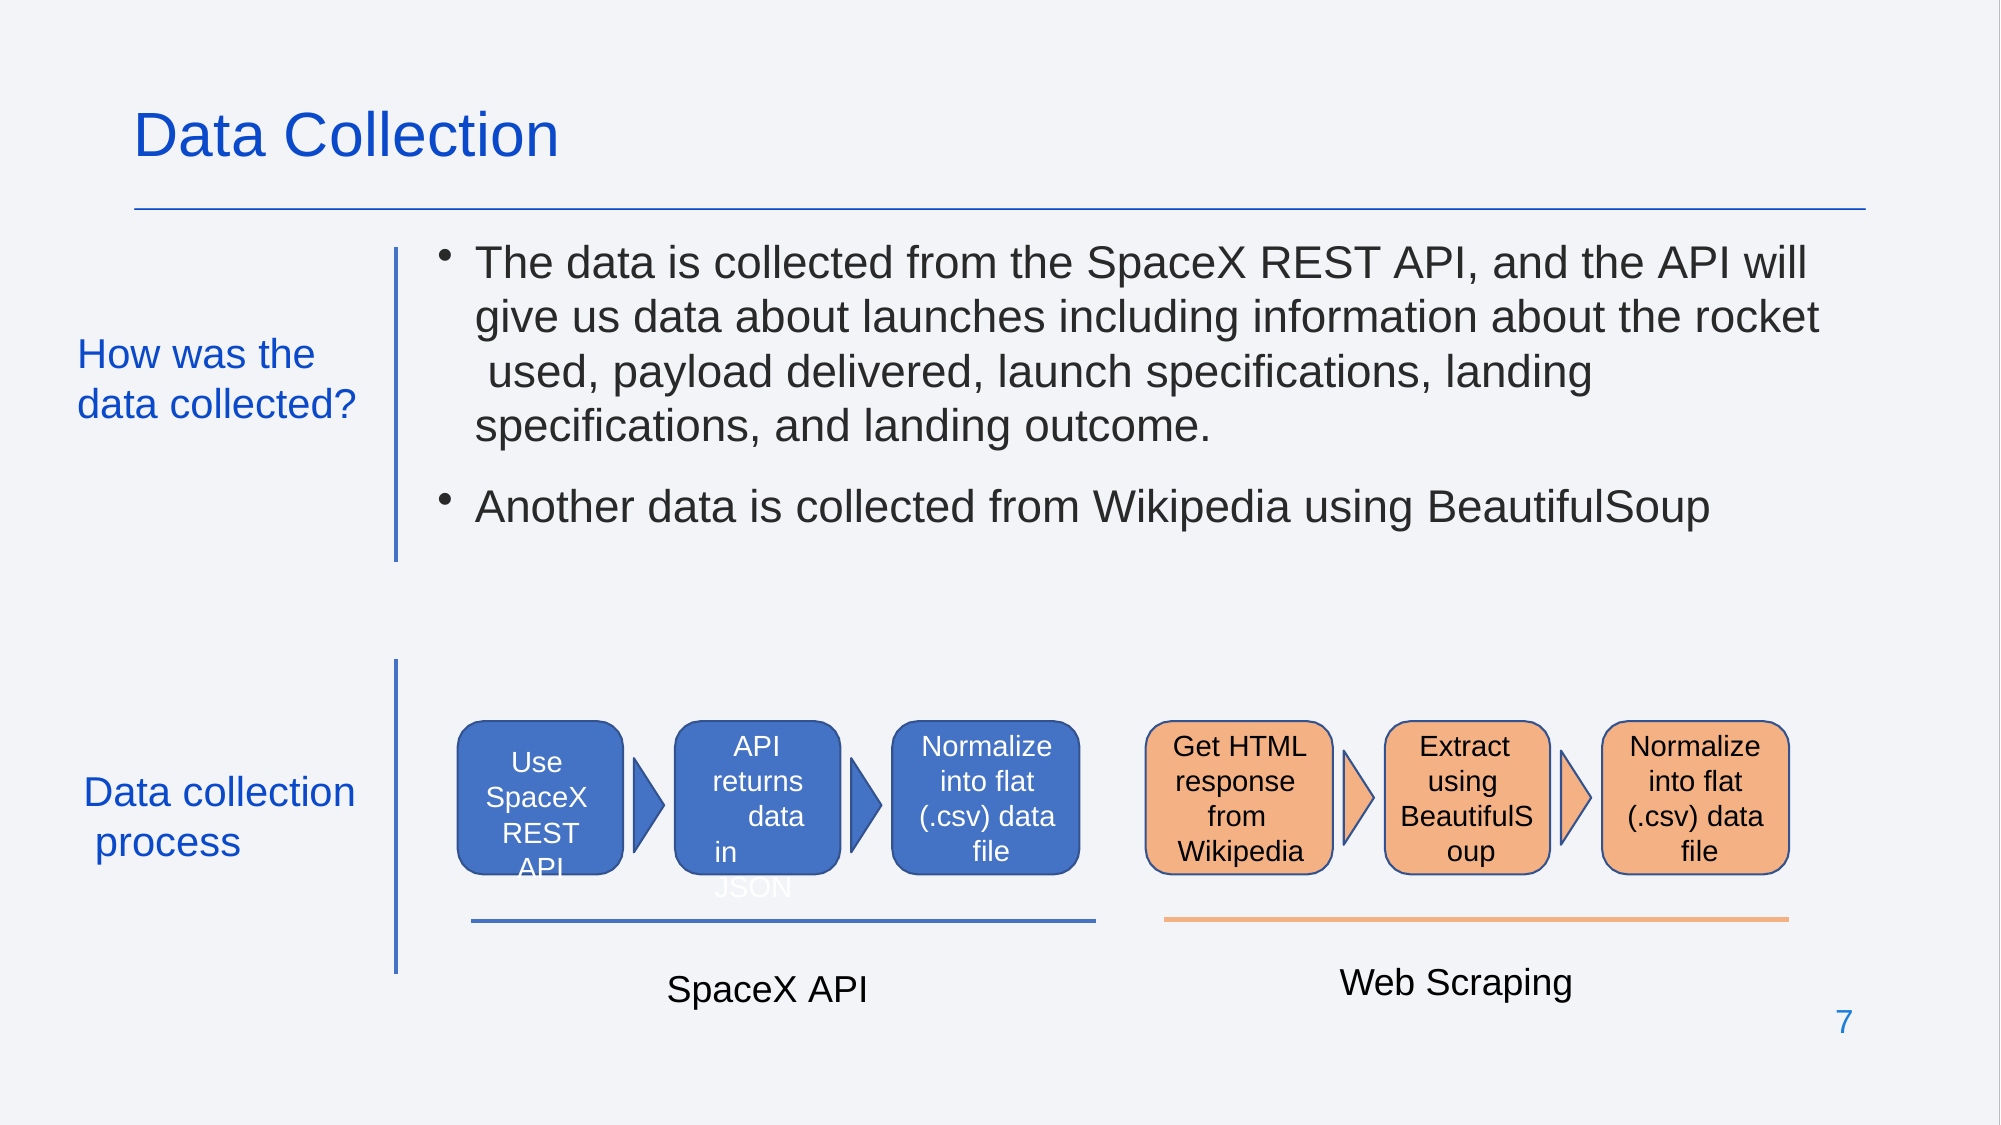

# Data Collection
The data is collected from the SpaceX REST API, and the API will  give us data about launches including information about the rocket  used, payload delivered, launch specifications, landing  specifications, and landing outcome.
Another data is collected from Wikipedia using BeautifulSoup

How was the  data collected?

API
returns  data in  JSON
Normalize  into flat  (.csv) data  file
Get HTML
response  from  Wikipedia
Extract  using  BeautifulS  oup
Normalize  into flat  (.csv) data  file
Use  SpaceX  REST API

Data collection  process

Web Scraping
SpaceX API
7